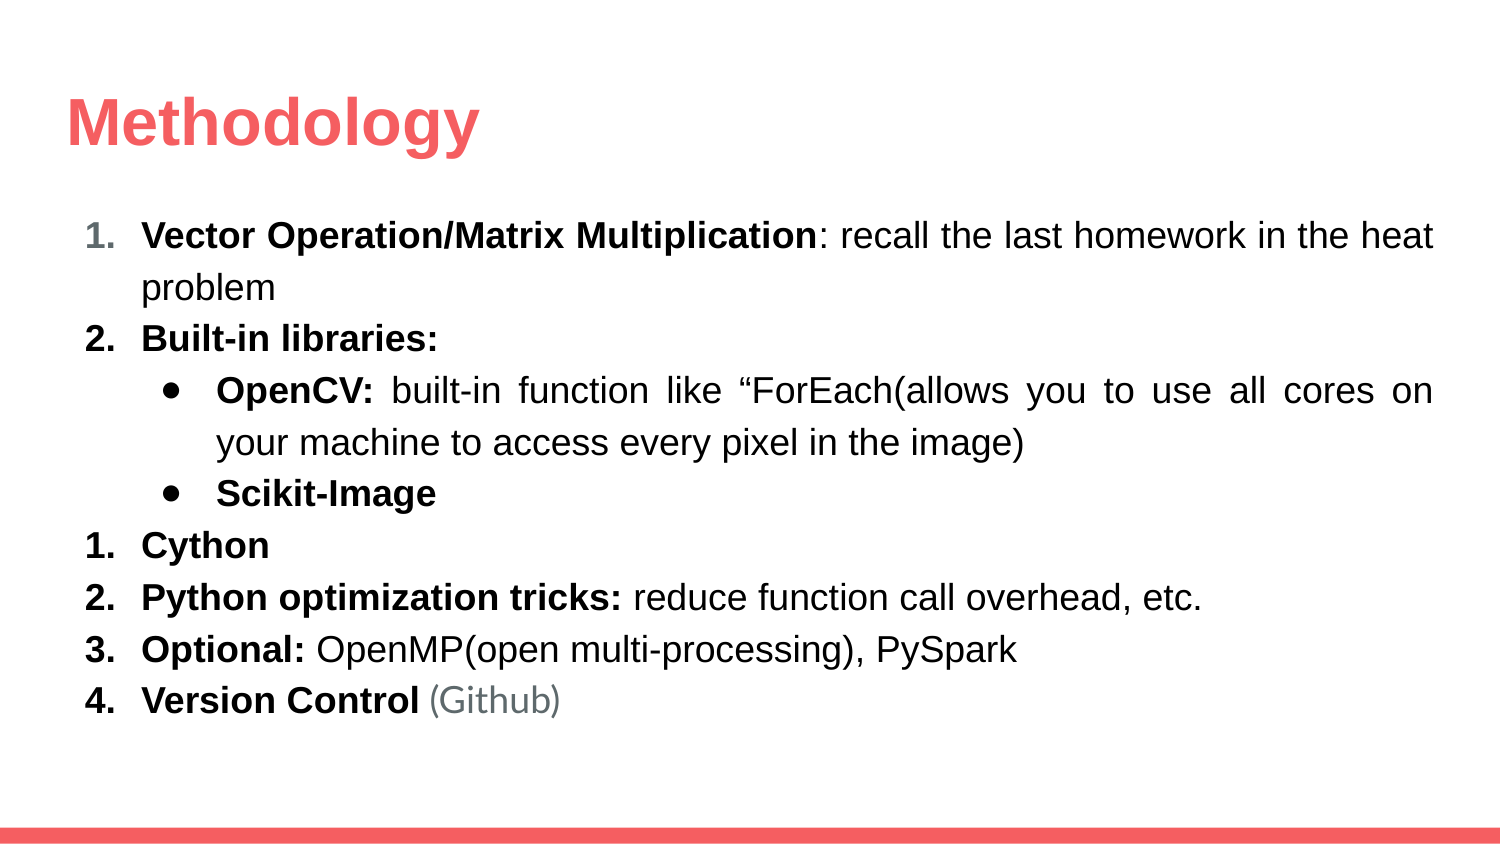

# Methodology
Vector Operation/Matrix Multiplication: recall the last homework in the heat problem
Built-in libraries:
OpenCV: built-in function like “ForEach(allows you to use all cores on your machine to access every pixel in the image)
Scikit-Image
Cython
Python optimization tricks: reduce function call overhead, etc.
Optional: OpenMP(open multi-processing), PySpark
Version Control (Github)